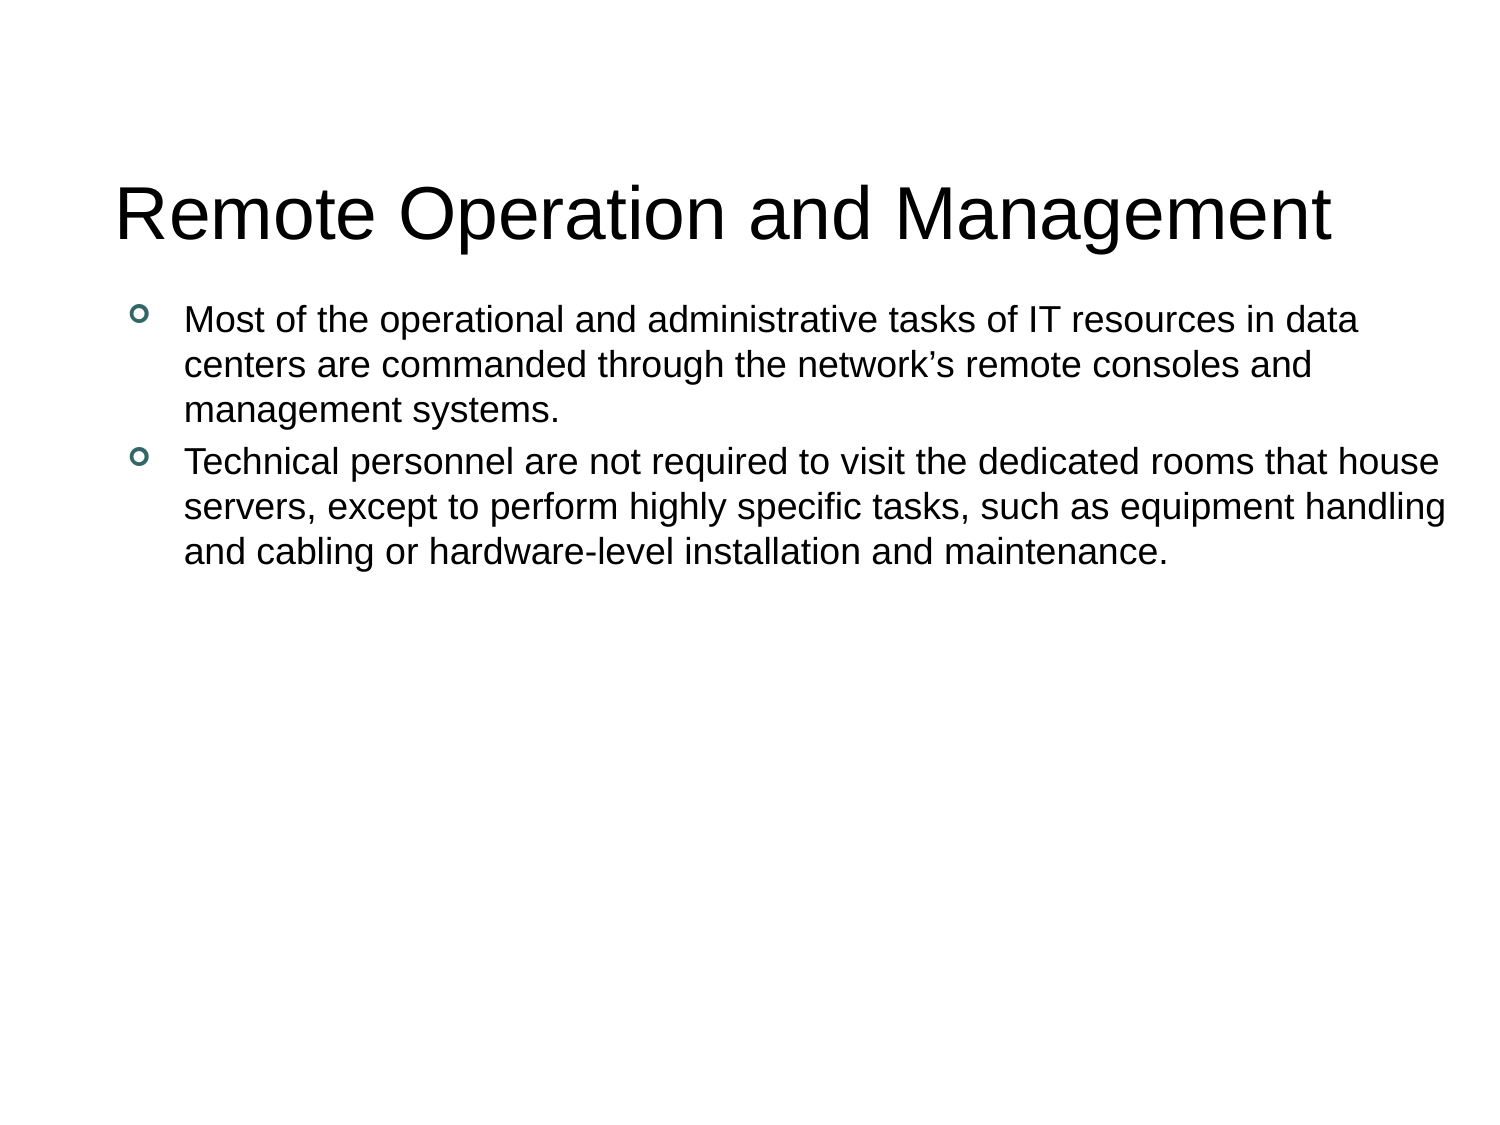

# Remote Operation and Management
Most of the operational and administrative tasks of IT resources in data centers are commanded through the network’s remote consoles and management systems.
Technical personnel are not required to visit the dedicated rooms that house servers, except to perform highly specific tasks, such as equipment handling and cabling or hardware-level installation and maintenance.